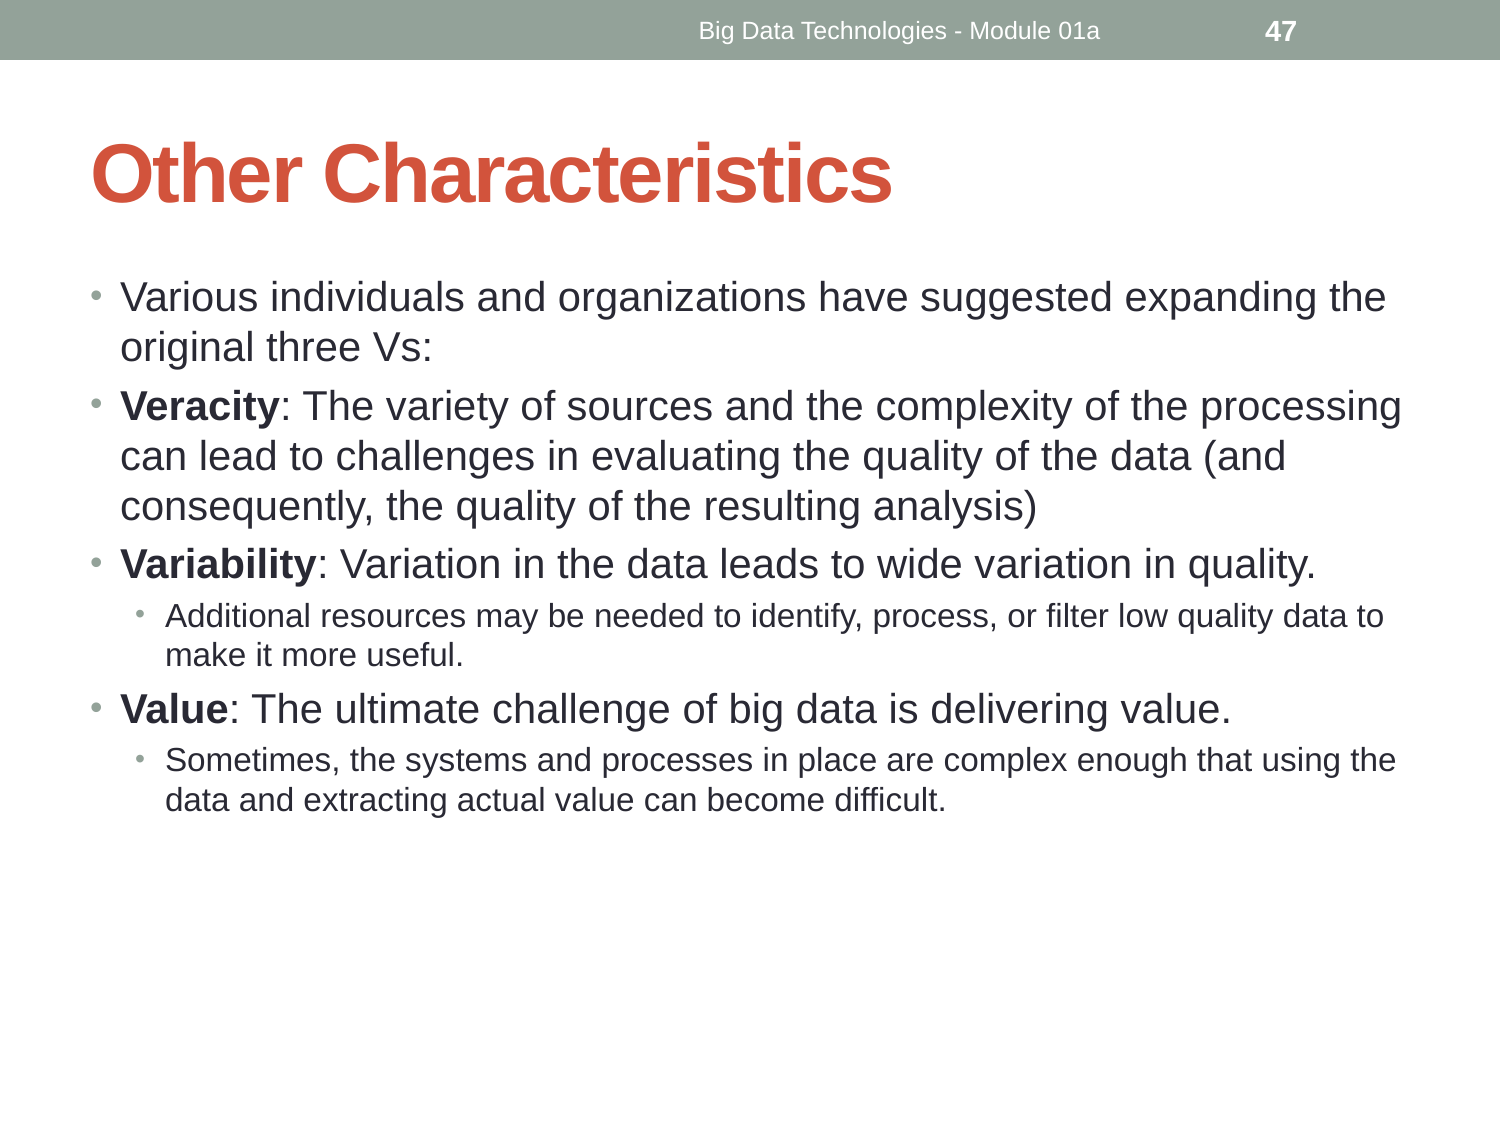

Big Data Technologies - Module 01a
47
# Other Characteristics
Various individuals and organizations have suggested expanding the original three Vs:
Veracity: The variety of sources and the complexity of the processing can lead to challenges in evaluating the quality of the data (and consequently, the quality of the resulting analysis)
Variability: Variation in the data leads to wide variation in quality.
Additional resources may be needed to identify, process, or filter low quality data to make it more useful.
Value: The ultimate challenge of big data is delivering value.
Sometimes, the systems and processes in place are complex enough that using the data and extracting actual value can become difficult.